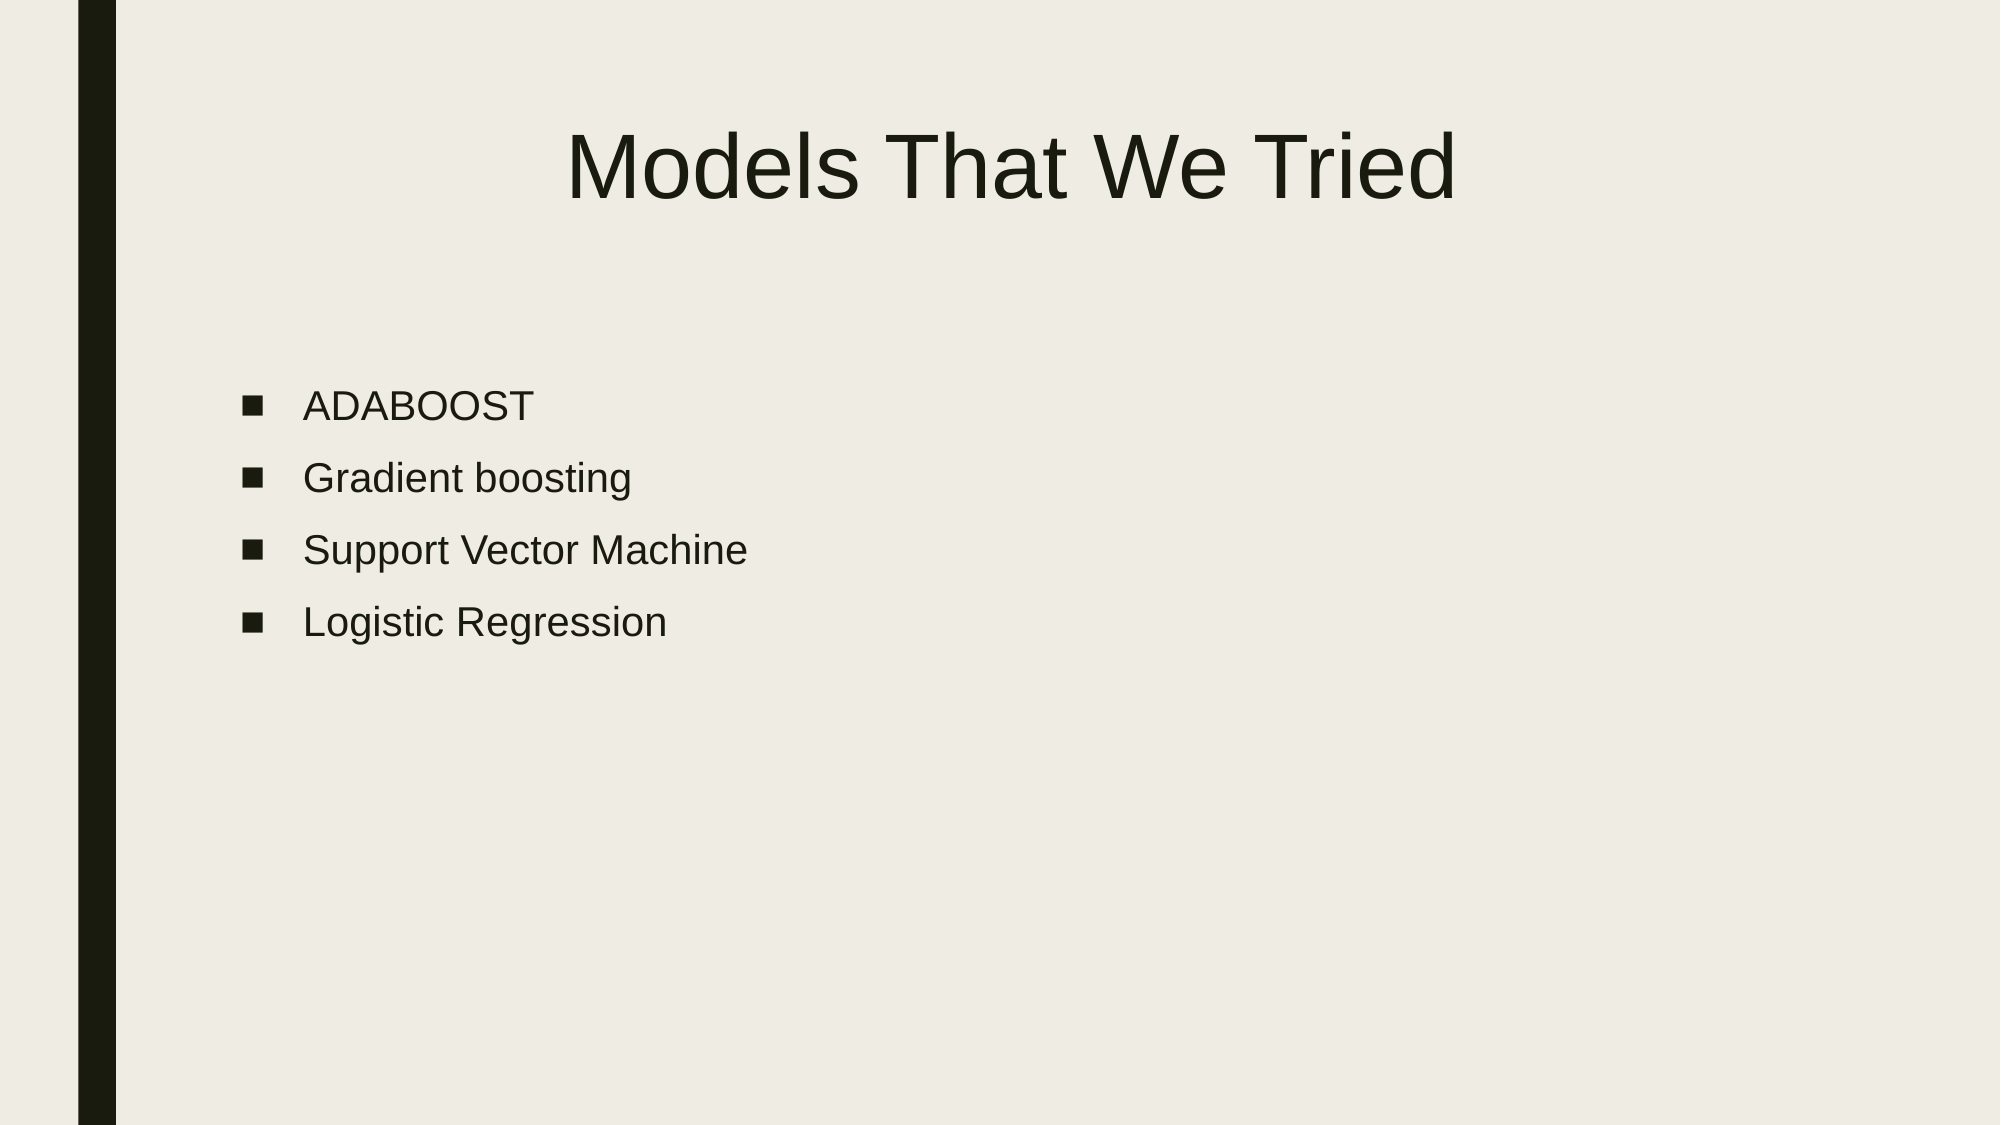

# Models That We Tried
ADABOOST
Gradient boosting
Support Vector Machine
Logistic Regression